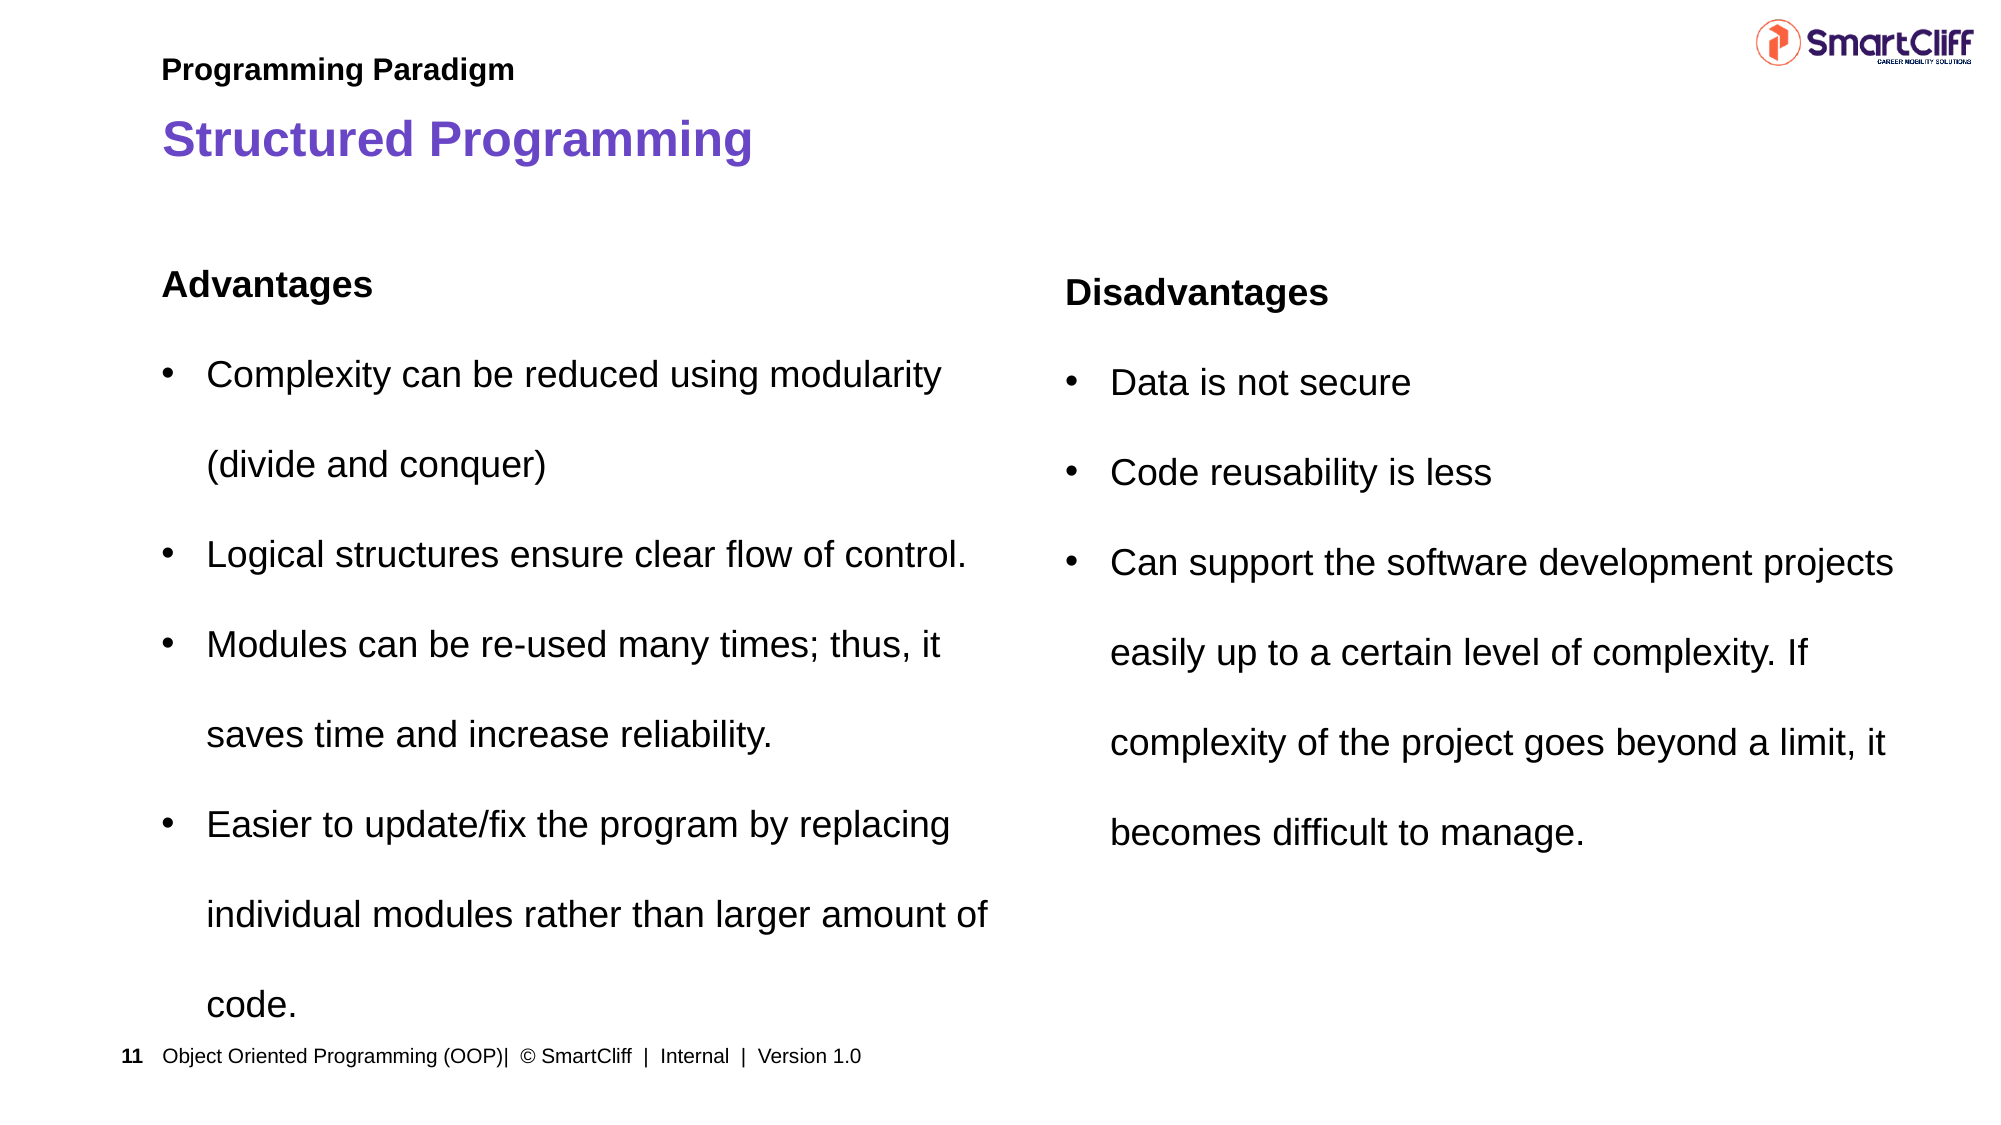

Programming Paradigm
# Structured Programming
Advantages
Complexity can be reduced using modularity (divide and conquer)
Logical structures ensure clear flow of control.
Modules can be re-used many times; thus, it saves time and increase reliability.
Easier to update/fix the program by replacing individual modules rather than larger amount of code.

Disadvantages
Data is not secure
Code reusability is less
Can support the software development projects easily up to a certain level of complexity. If complexity of the project goes beyond a limit, it becomes difficult to manage.

Object Oriented Programming (OOP)|  © SmartCliff  |  Internal  |  Version 1.0
11